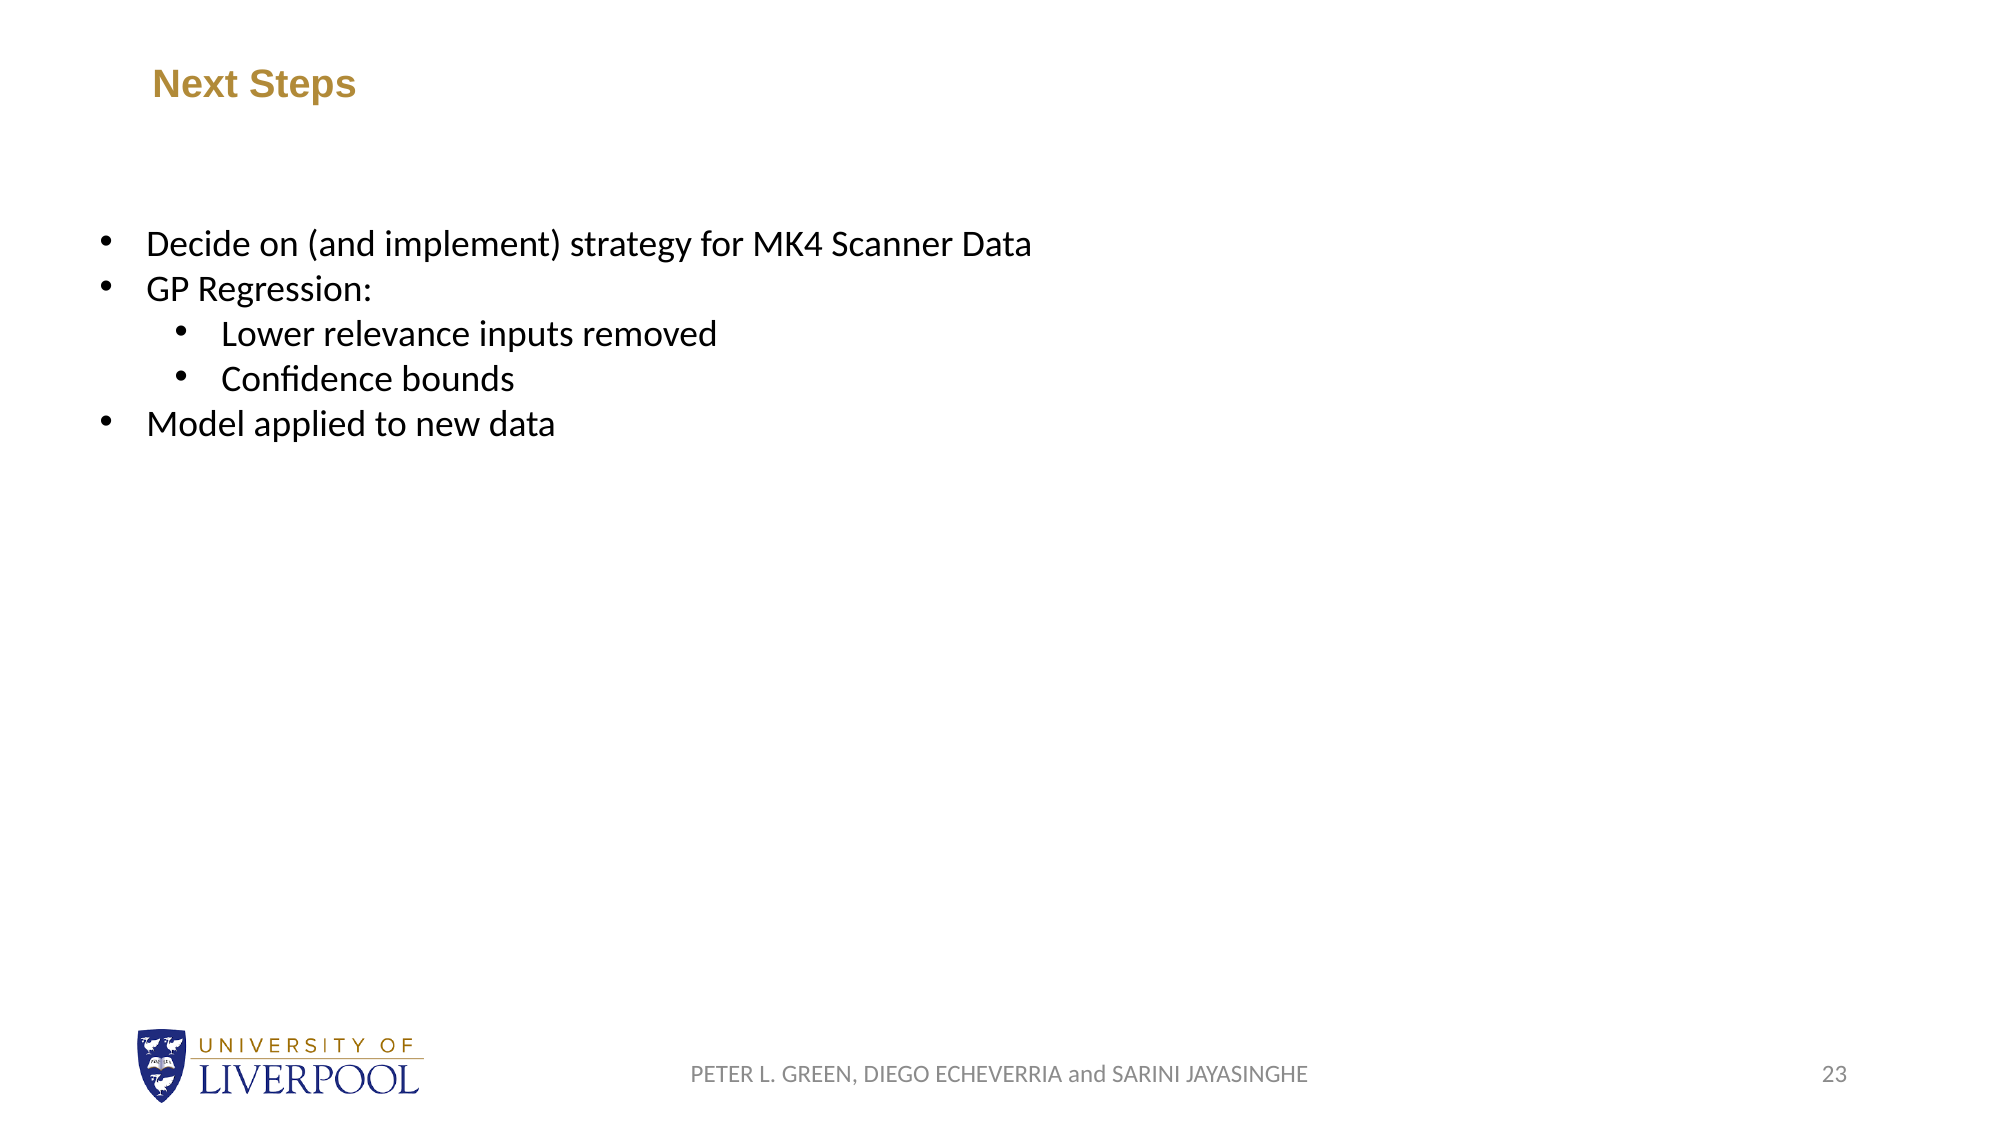

# Next Steps
Decide on (and implement) strategy for MK4 Scanner Data
GP Regression:
Lower relevance inputs removed
Confidence bounds
Model applied to new data

PETER L. GREEN, DIEGO ECHEVERRIA and SARINI JAYASINGHE
23